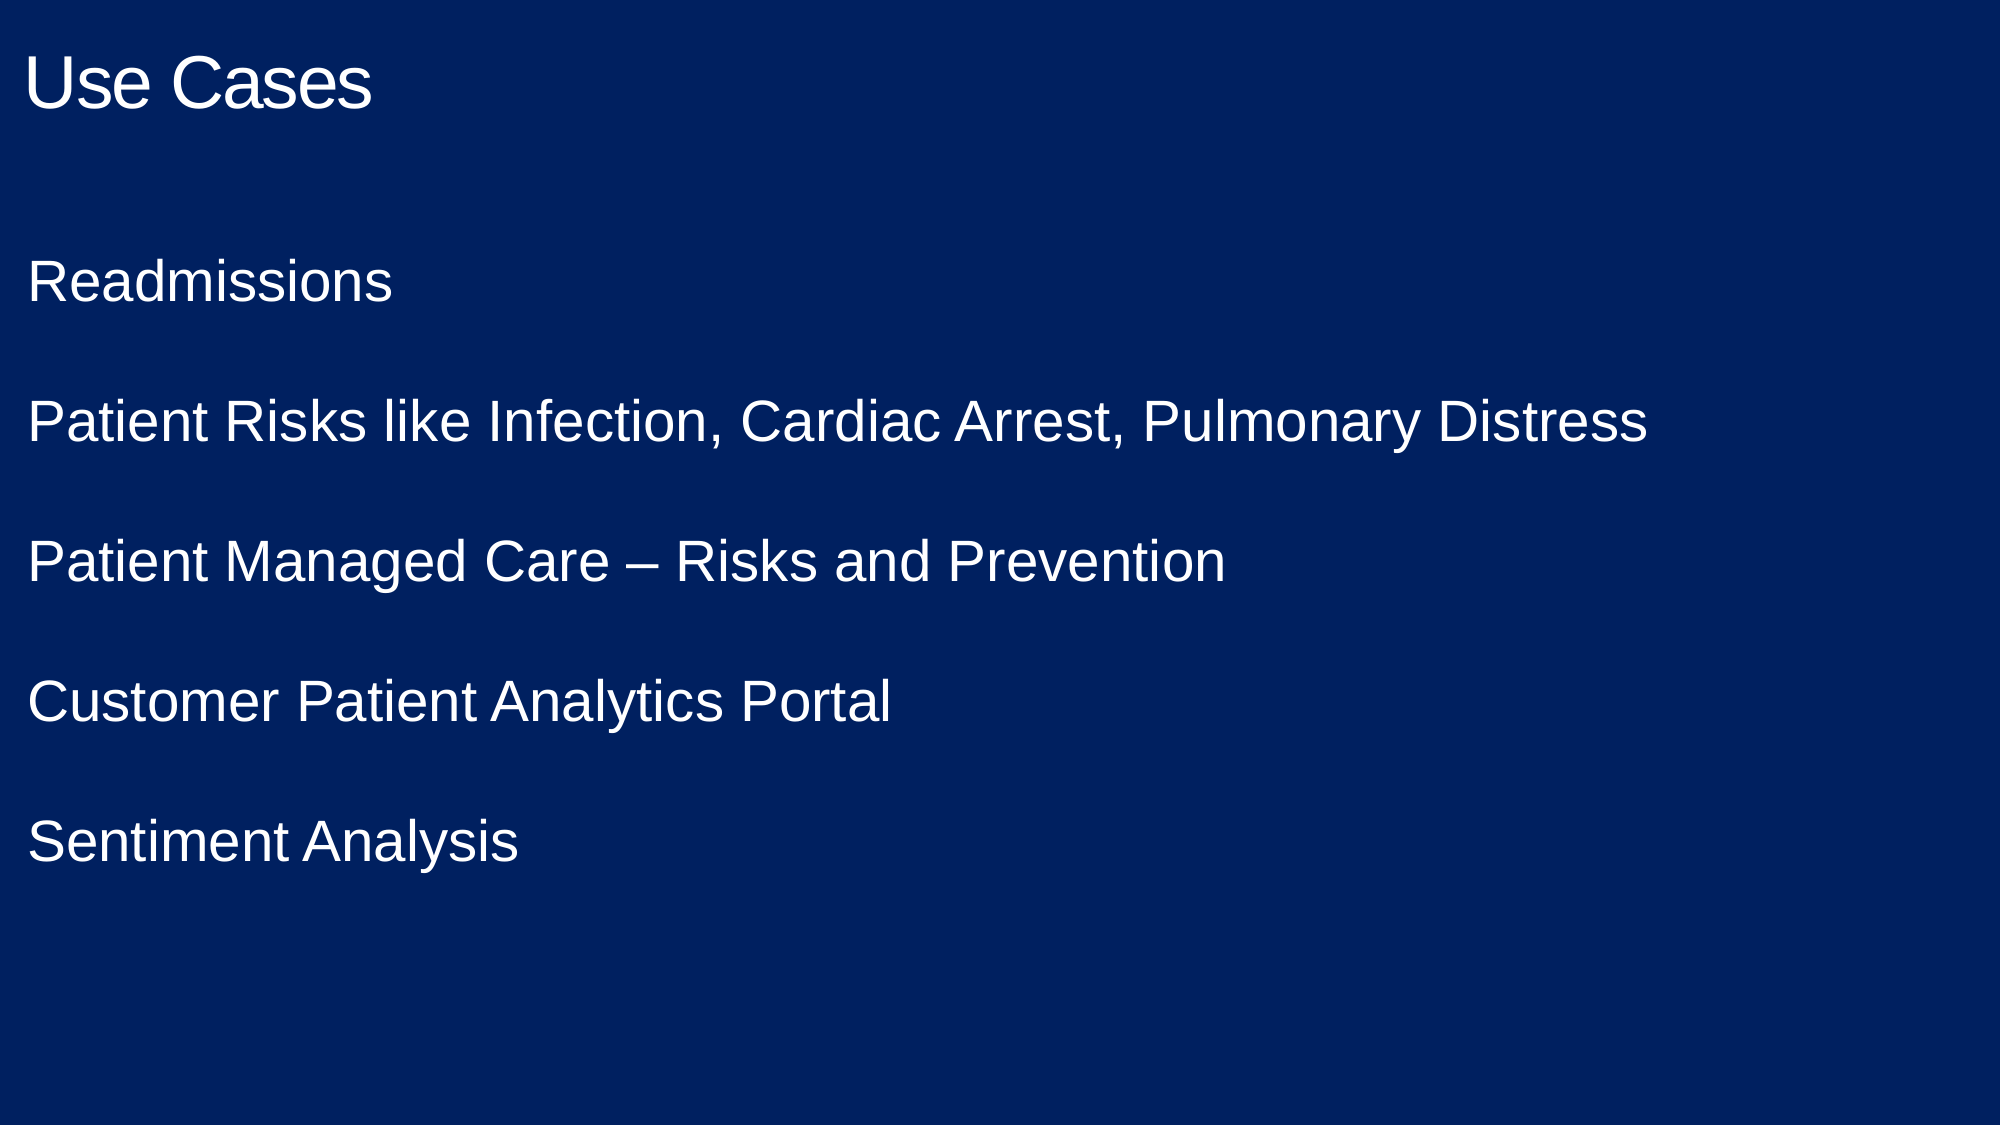

Use Cases
Readmissions

Patient Risks like Infection, Cardiac Arrest, Pulmonary Distress

Patient Managed Care – Risks and Prevention

Customer Patient Analytics Portal

Sentiment Analysis